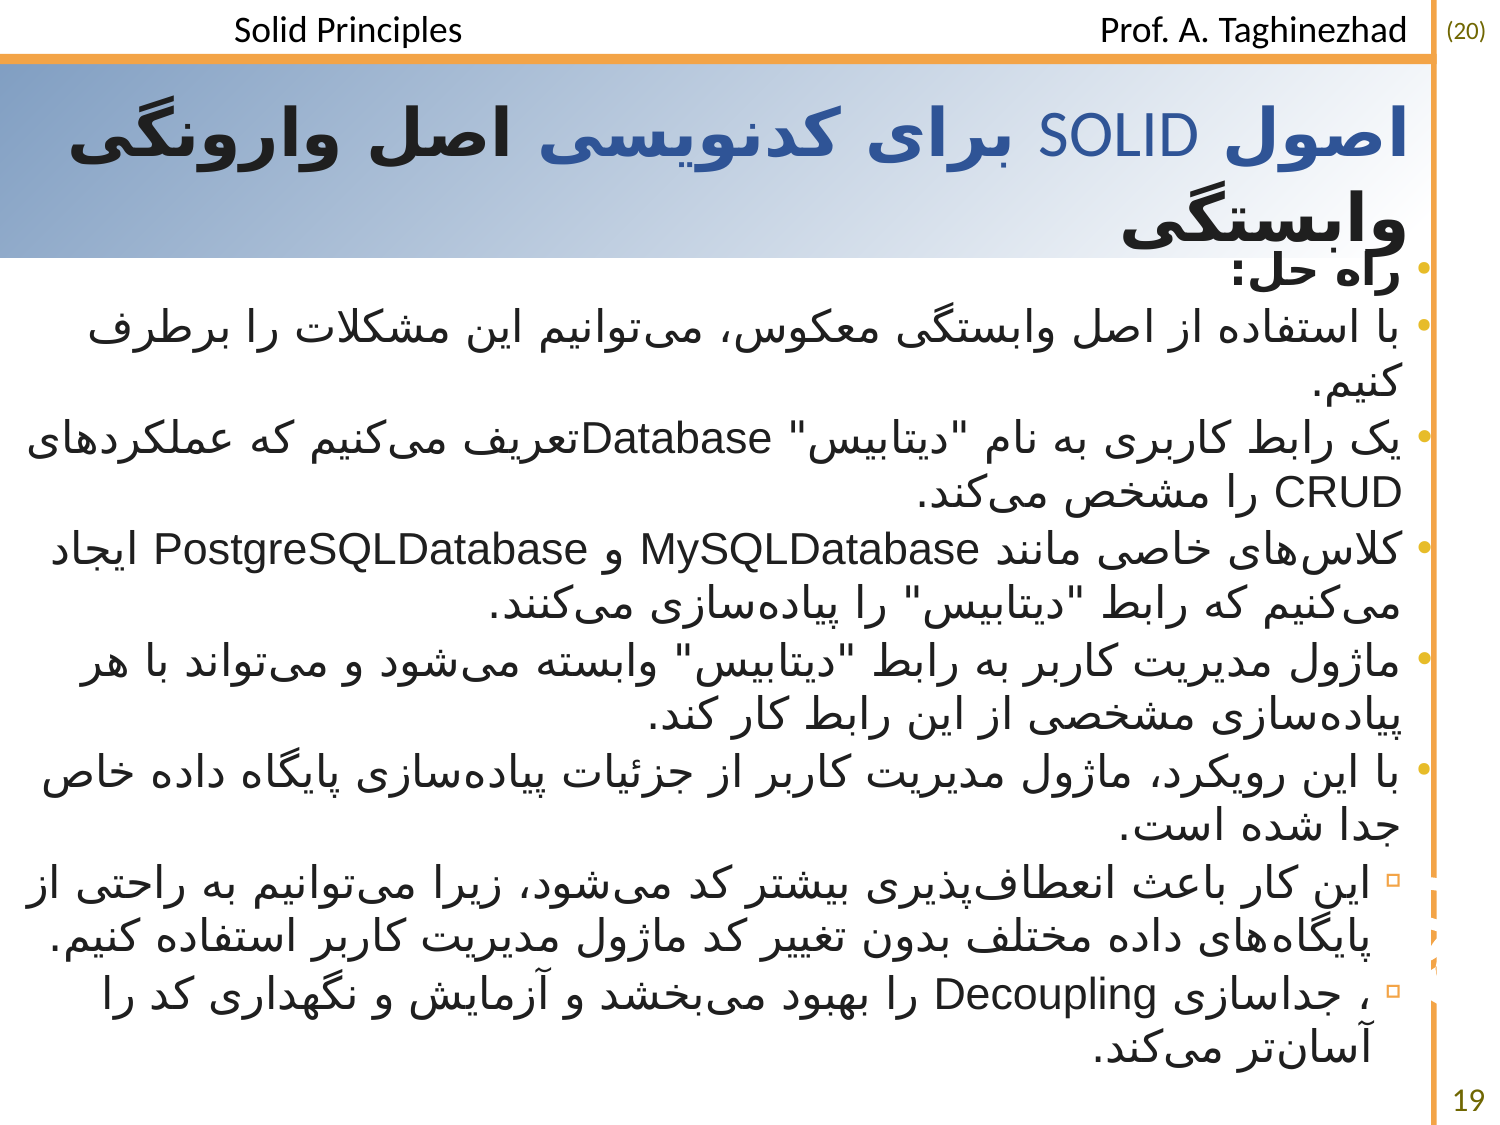

# اصول SOLID برای کد‌نویسی اصل وارونگی وابستگی
راه حل:
با استفاده از اصل وابستگی معکوس، می‌توانیم این مشکلات را برطرف کنیم.
یک رابط کاربری به نام "دیتابیس" Databaseتعریف می‌کنیم که عملکردهای CRUD را مشخص می‌کند.
کلاس‌های خاصی مانند MySQLDatabase و PostgreSQLDatabase ایجاد می‌کنیم که رابط "دیتابیس" را پیاده‌سازی می‌کنند.
ماژول مدیریت کاربر به رابط "دیتابیس" وابسته می‌شود و می‌تواند با هر پیاده‌سازی مشخصی از این رابط کار کند.
با این رویکرد، ماژول مدیریت کاربر از جزئیات پیاده‌سازی پایگاه داده خاص جدا شده است.
این کار باعث انعطاف‌پذیری بیشتر کد می‌شود، زیرا می‌توانیم به راحتی از پایگاه‌های داده مختلف بدون تغییر کد ماژول مدیریت کاربر استفاده کنیم.
، جداسازی Decoupling را بهبود می‌بخشد و آزمایش و نگهداری کد را آسان‌تر می‌کند.
19